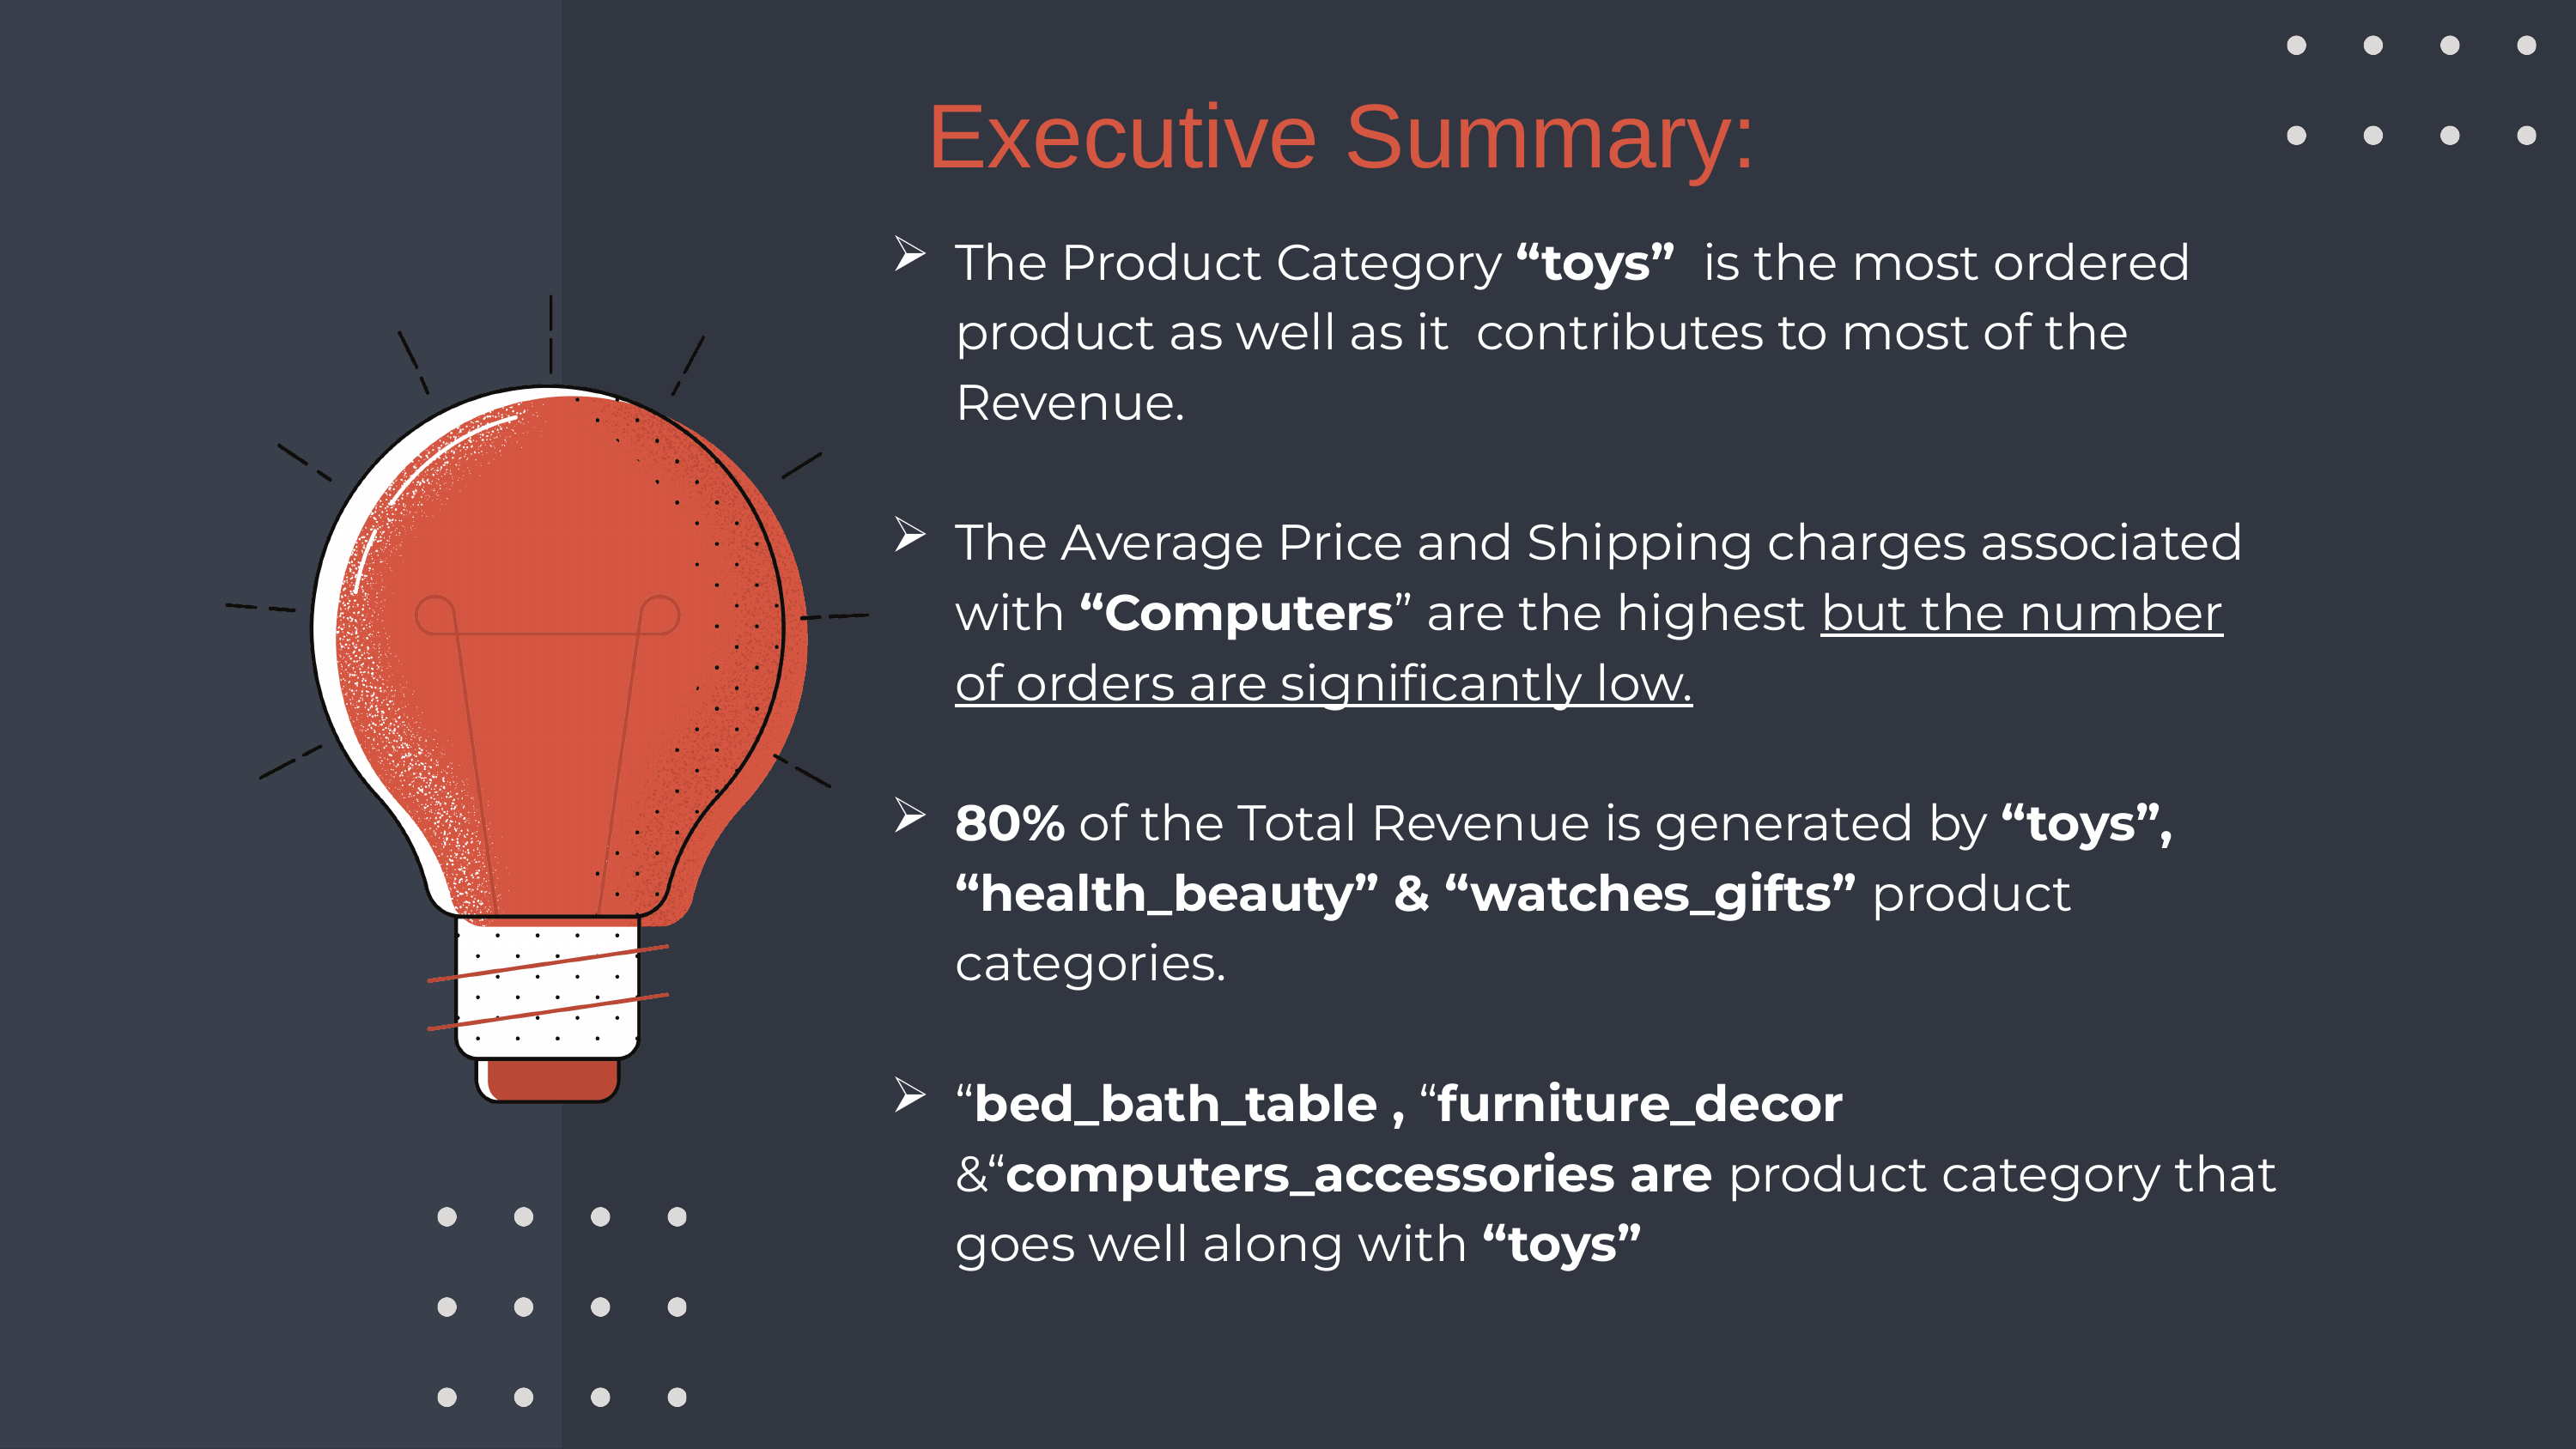

Executive Summary:
The Product Category “toys”  is the most ordered product as well as it  contributes to most of the Revenue.

The Average Price and Shipping charges associated with “Computers” are the highest but the number of orders are significantly low.

80% of the Total Revenue is generated by “toys”, “health_beauty” & “watches_gifts” product categories.

“bed_bath_table , “furniture_decor &“computers_accessories are product category that goes well along with “toys”